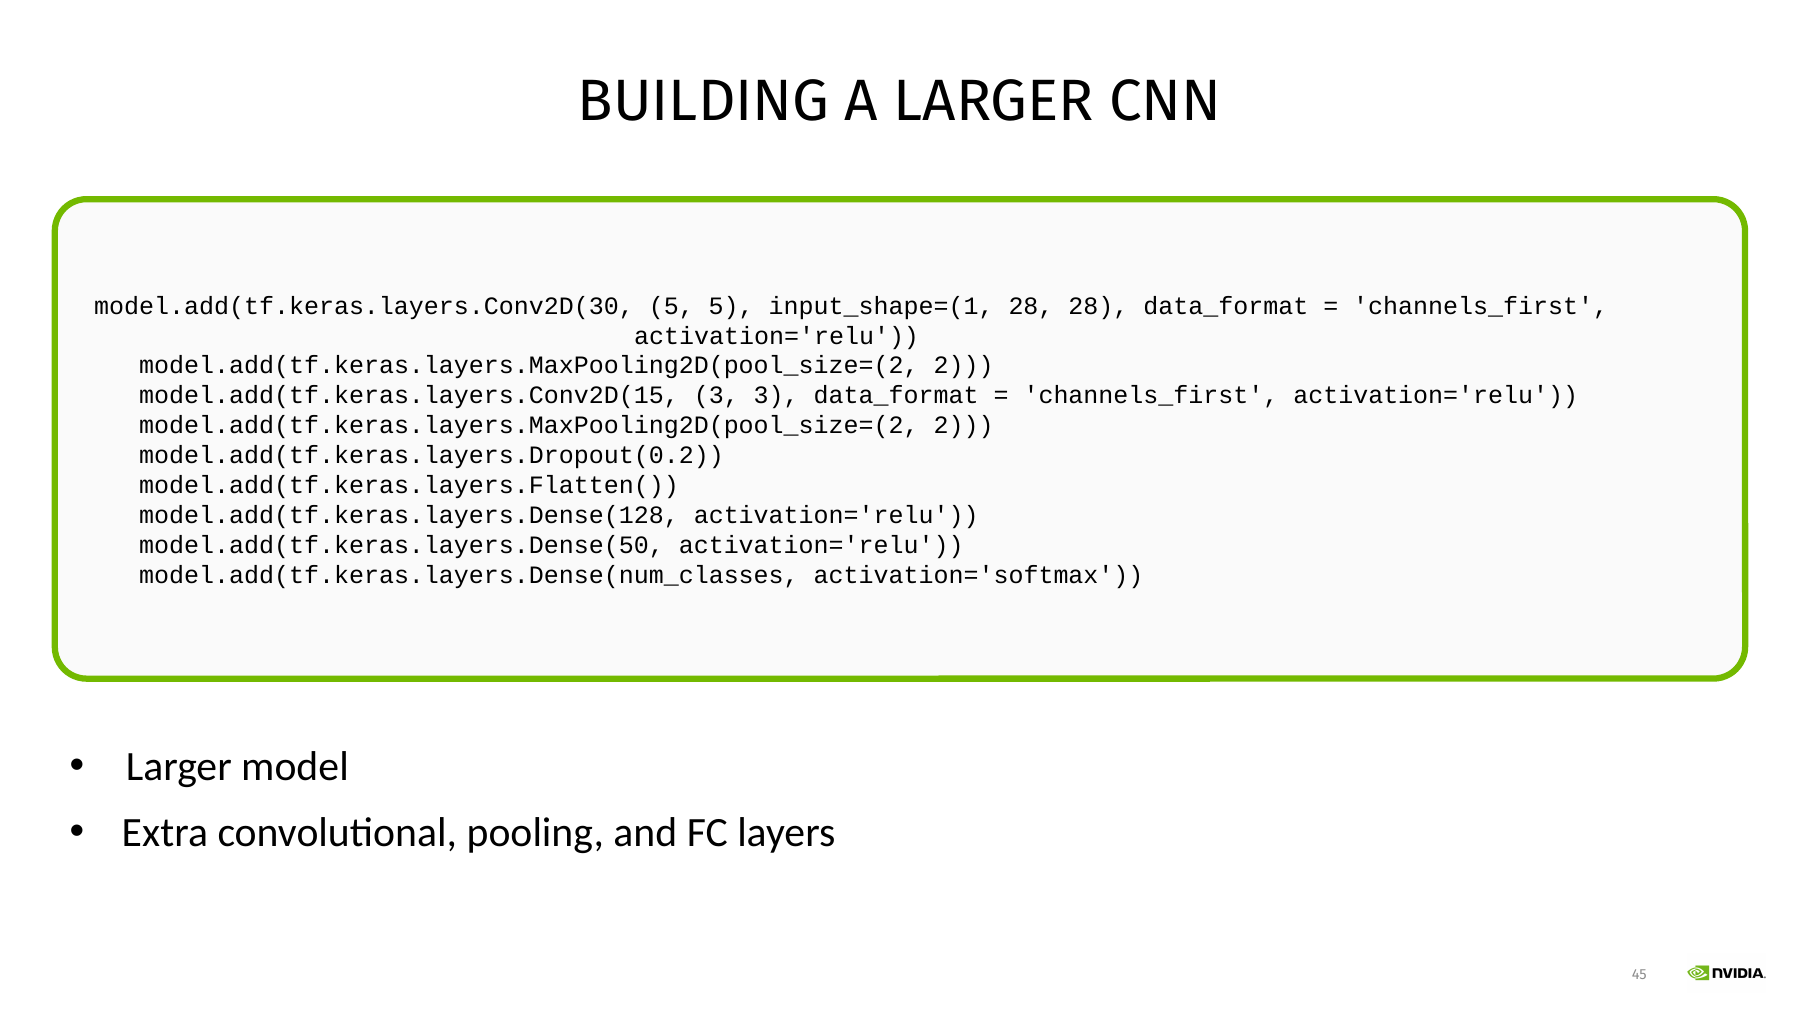

# Building a larger cnn
 model.add(tf.keras.layers.Conv2D(30, (5, 5), input_shape=(1, 28, 28), data_format = 'channels_first',
                                     activation='relu'))
    model.add(tf.keras.layers.MaxPooling2D(pool_size=(2, 2)))
    model.add(tf.keras.layers.Conv2D(15, (3, 3), data_format = 'channels_first', activation='relu'))
    model.add(tf.keras.layers.MaxPooling2D(pool_size=(2, 2)))
    model.add(tf.keras.layers.Dropout(0.2))
    model.add(tf.keras.layers.Flatten())
    model.add(tf.keras.layers.Dense(128, activation='relu'))
    model.add(tf.keras.layers.Dense(50, activation='relu'))
    model.add(tf.keras.layers.Dense(num_classes, activation='softmax'))
Larger model
Extra convolutional, pooling, and FC layers